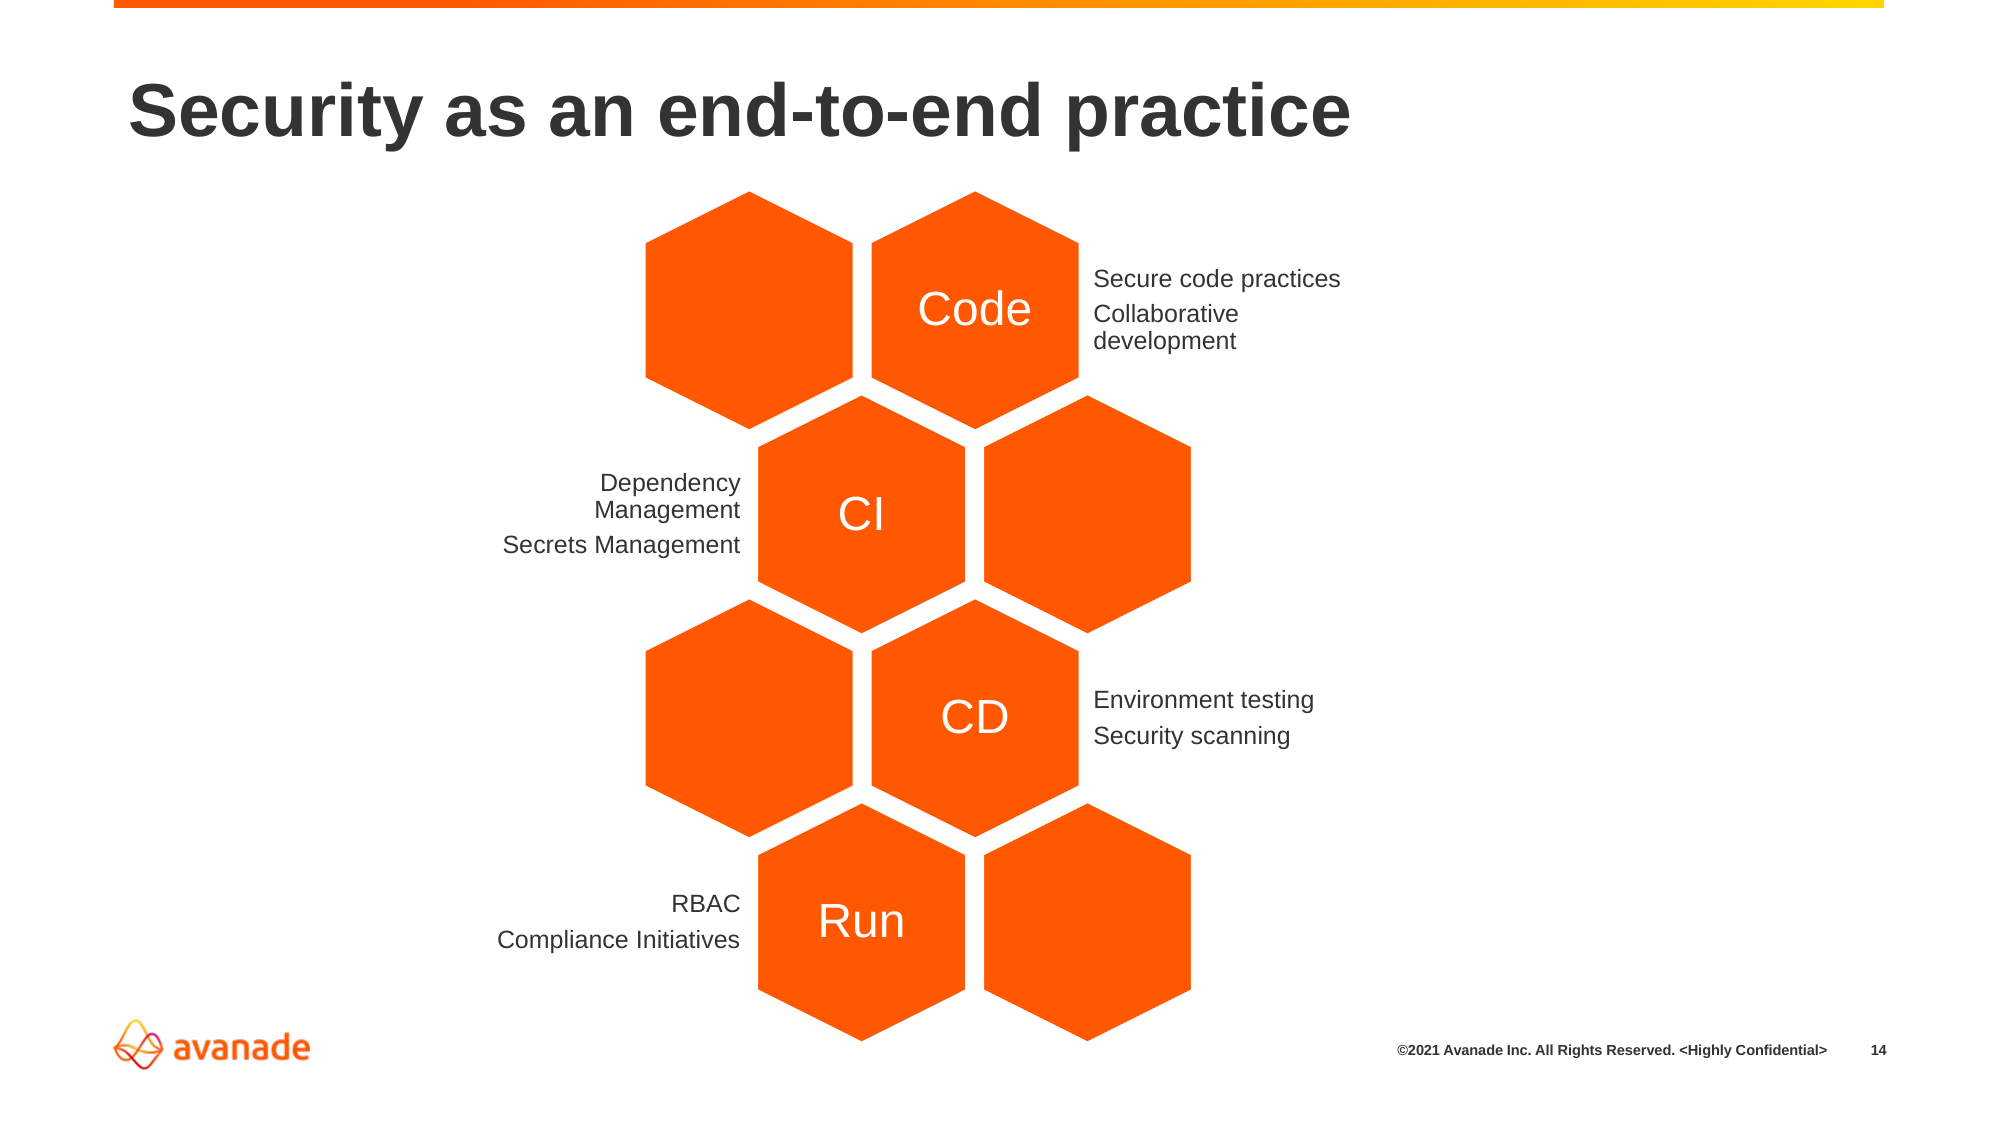

# Security as an end-to-end practice
Code
Secure code practices
Collaborative development

CI
Dependency Management
Secrets Management

CD
Environment testing
Security scanning

Run
RBAC
Compliance Initiatives